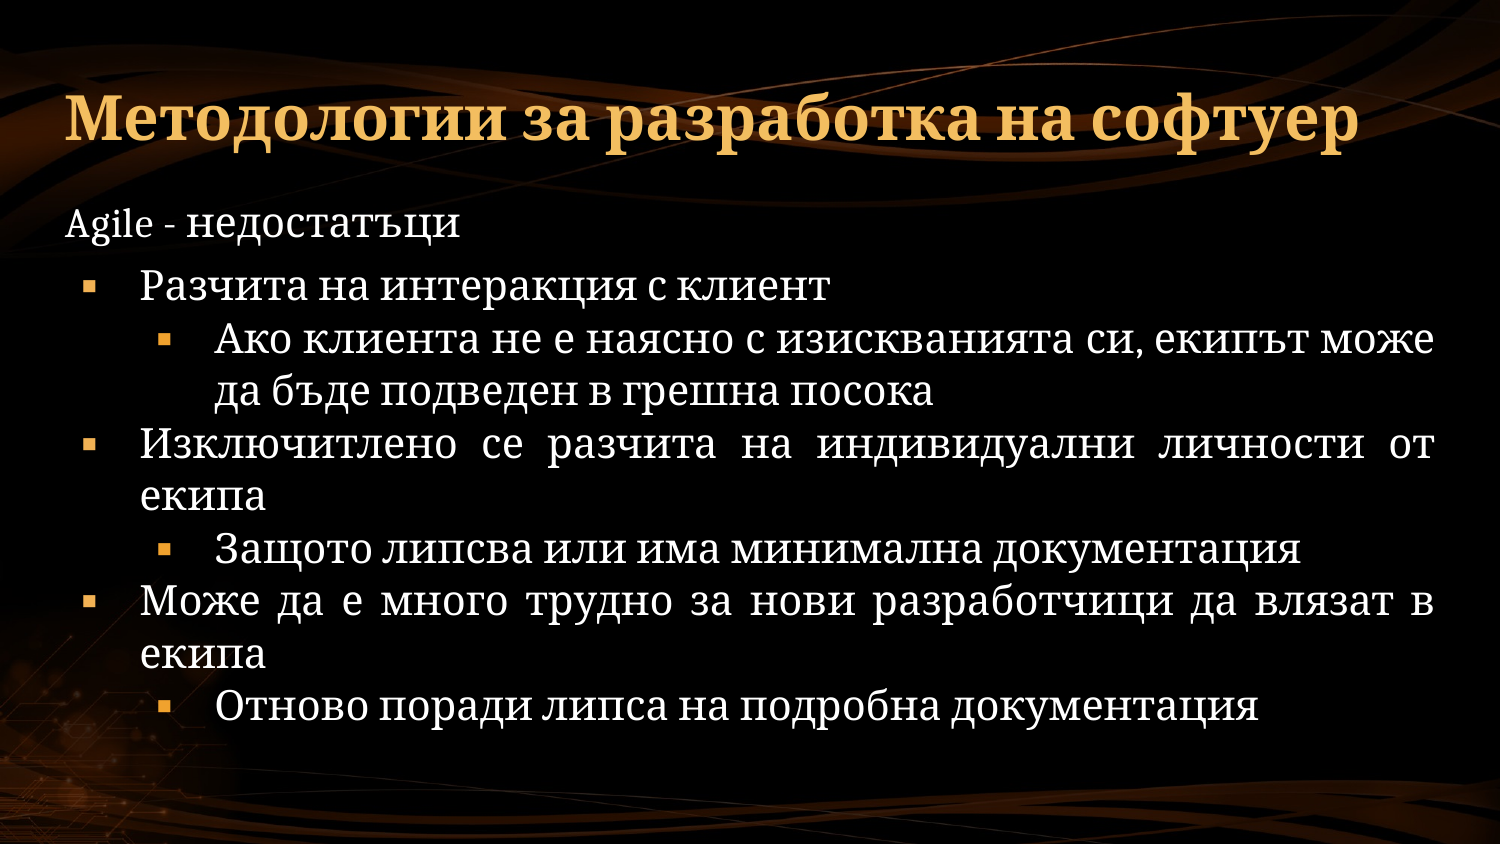

# Методологии за разработка на софтуер
Agile - недостатъци
Разчита на интеракция с клиент
Ако клиента не е наясно с изискванията си, екипът може да бъде подведен в грешна посока
Изключитлено се разчита на индивидуални личности от екипа
Защото липсва или има минимална документация
Може да е много трудно за нови разработчици да влязат в екипа
Отново поради липса на подробна документация